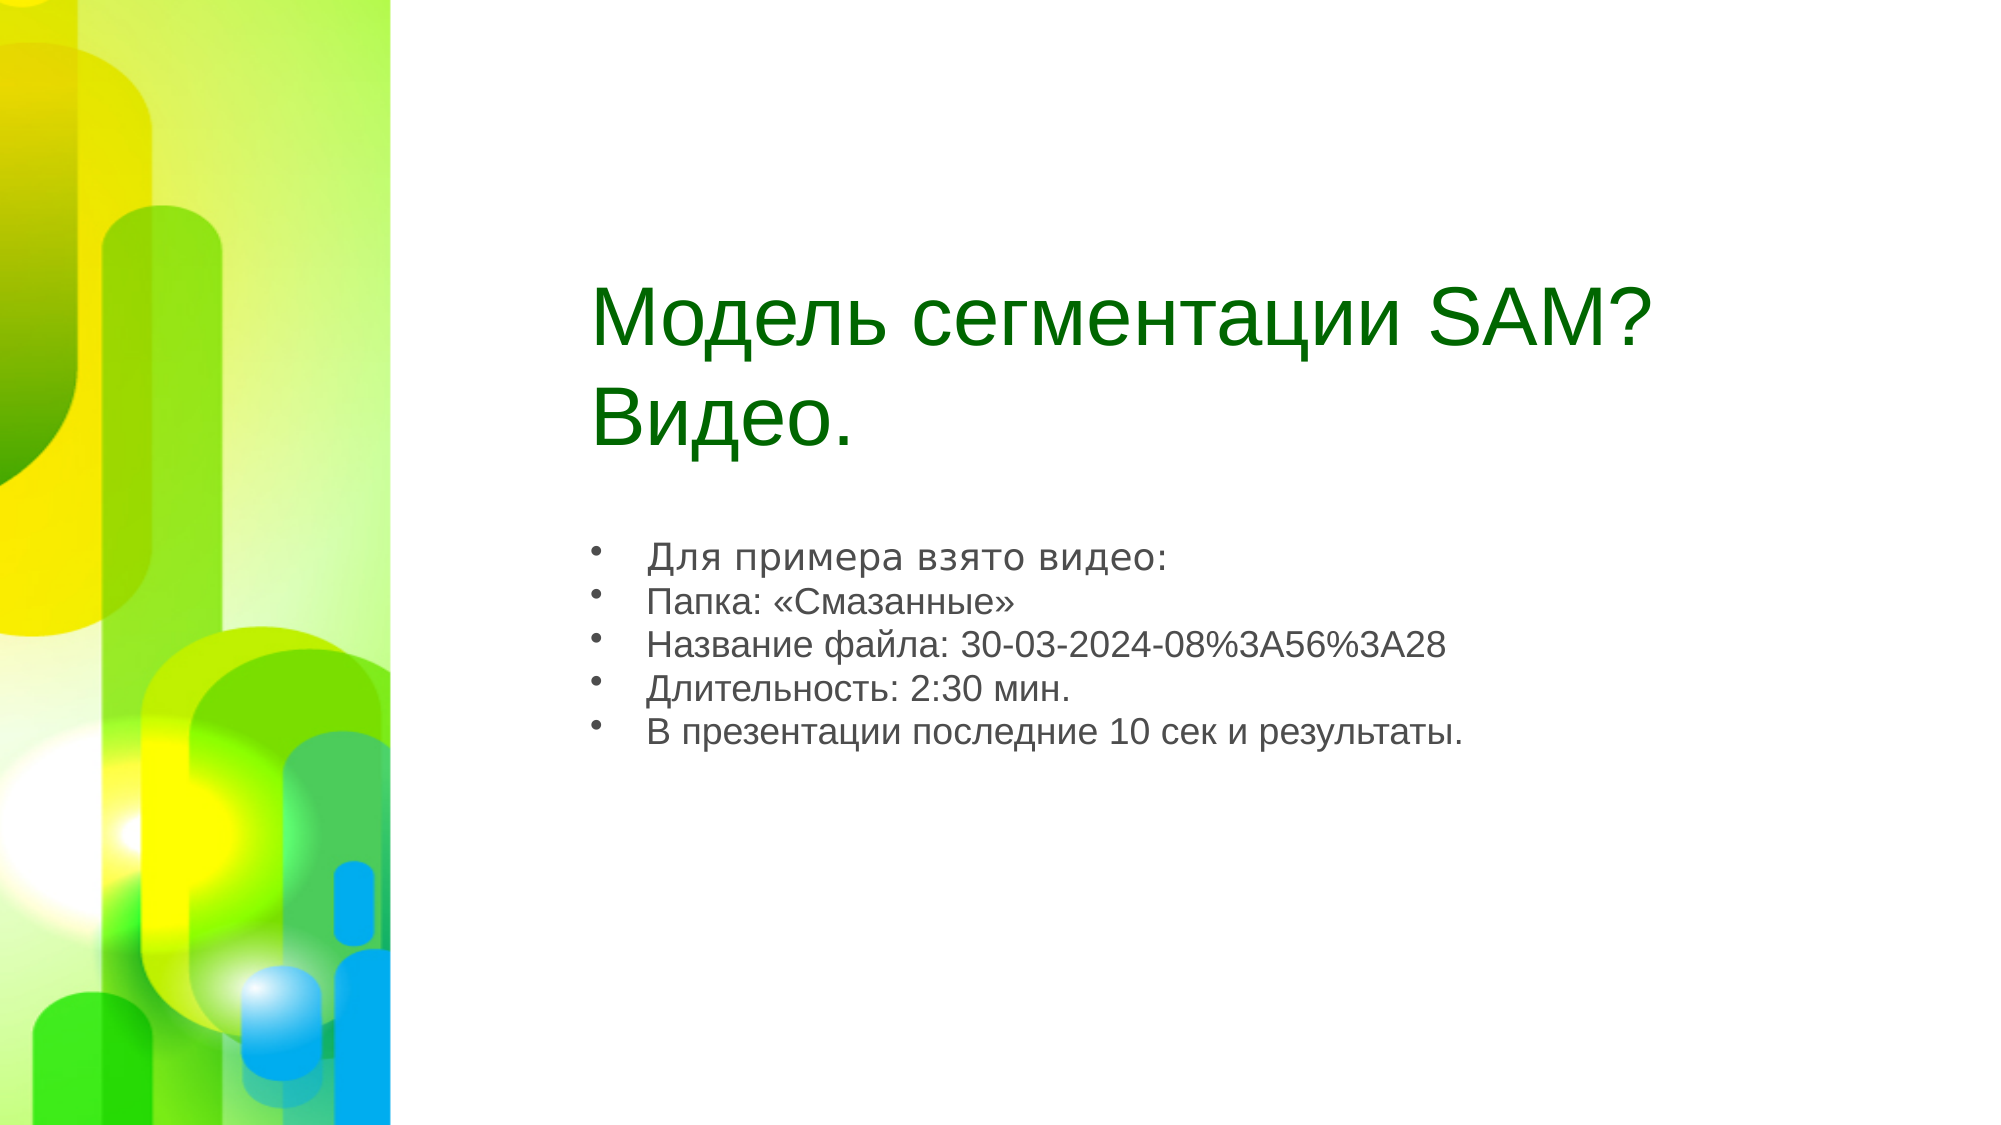

# Модель сегментации SAM? Видео.
Для примера взято видео:
Папка: «Смазанные»
Название файла: 30-03-2024-08%3A56%3A28
Длительность: 2:30 мин.
В презентации последние 10 сек и результаты.